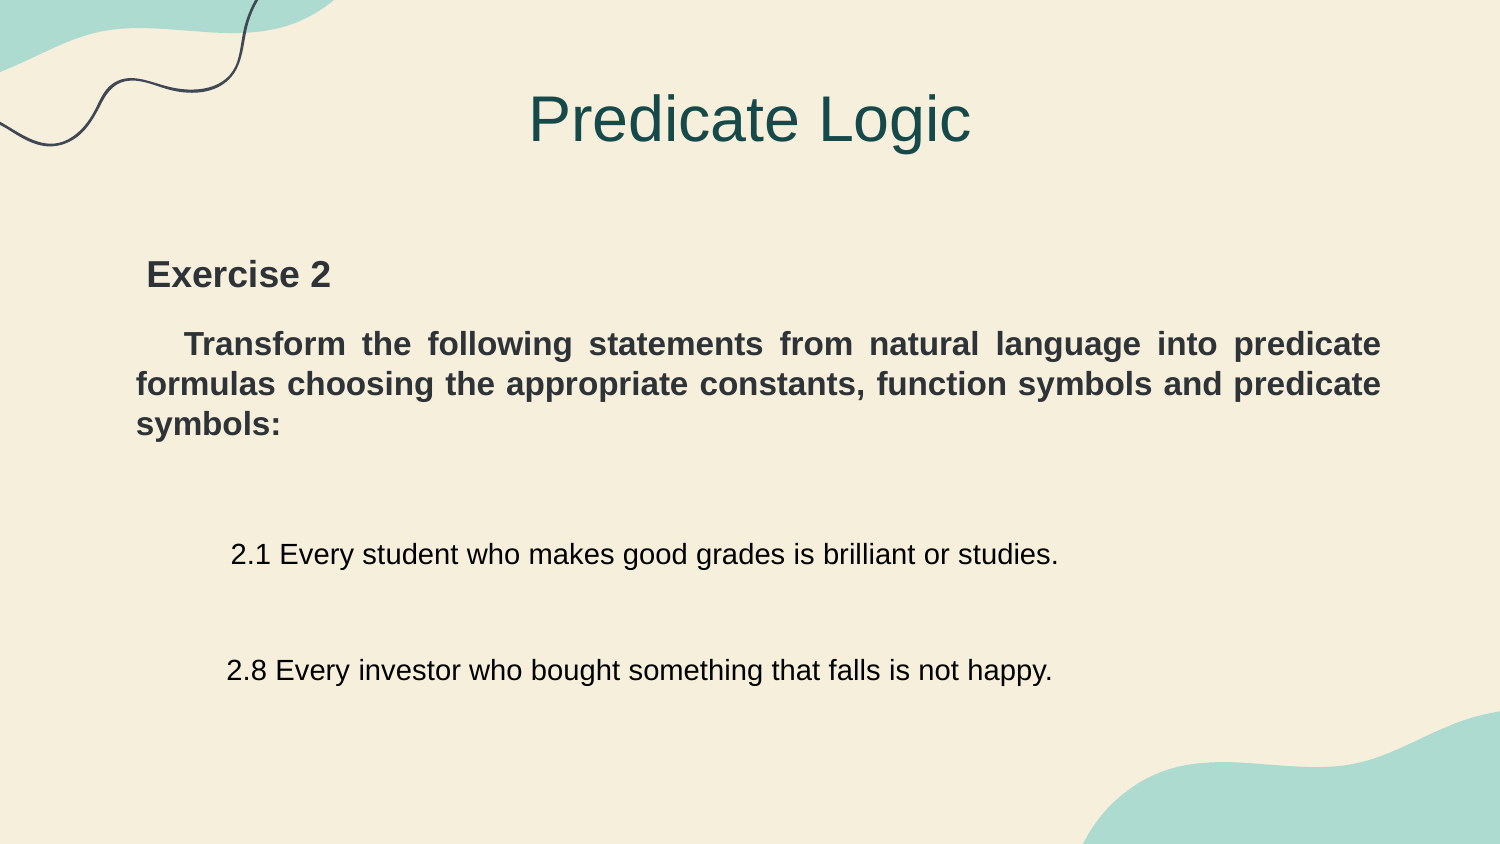

Exercises

# Predicate Logic
 Exercise 2

   Transform the following statements from natural language into predicate formulas choosing the appropriate constants, function symbols and predicate symbols:

 2.1 Every student who makes good grades is brilliant or studies.

2.8 Every investor who bought something that falls is not happy.